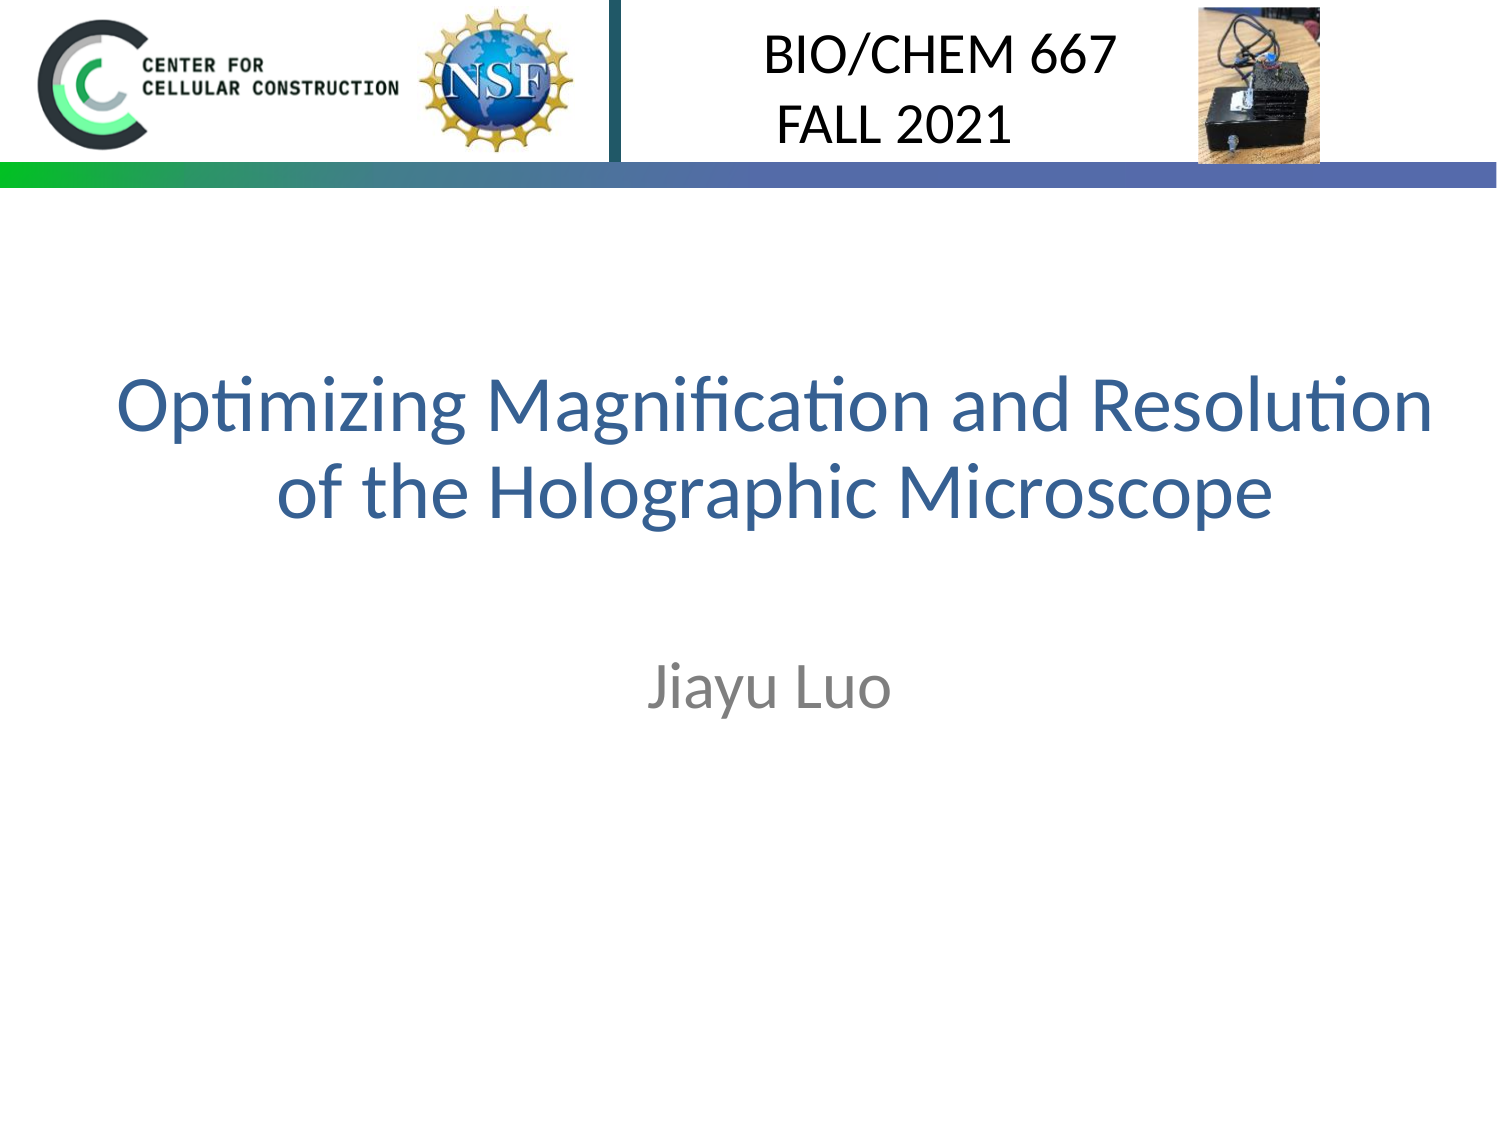

Optimizing Magnification and Resolution of the Holographic Microscope

Jiayu Luo